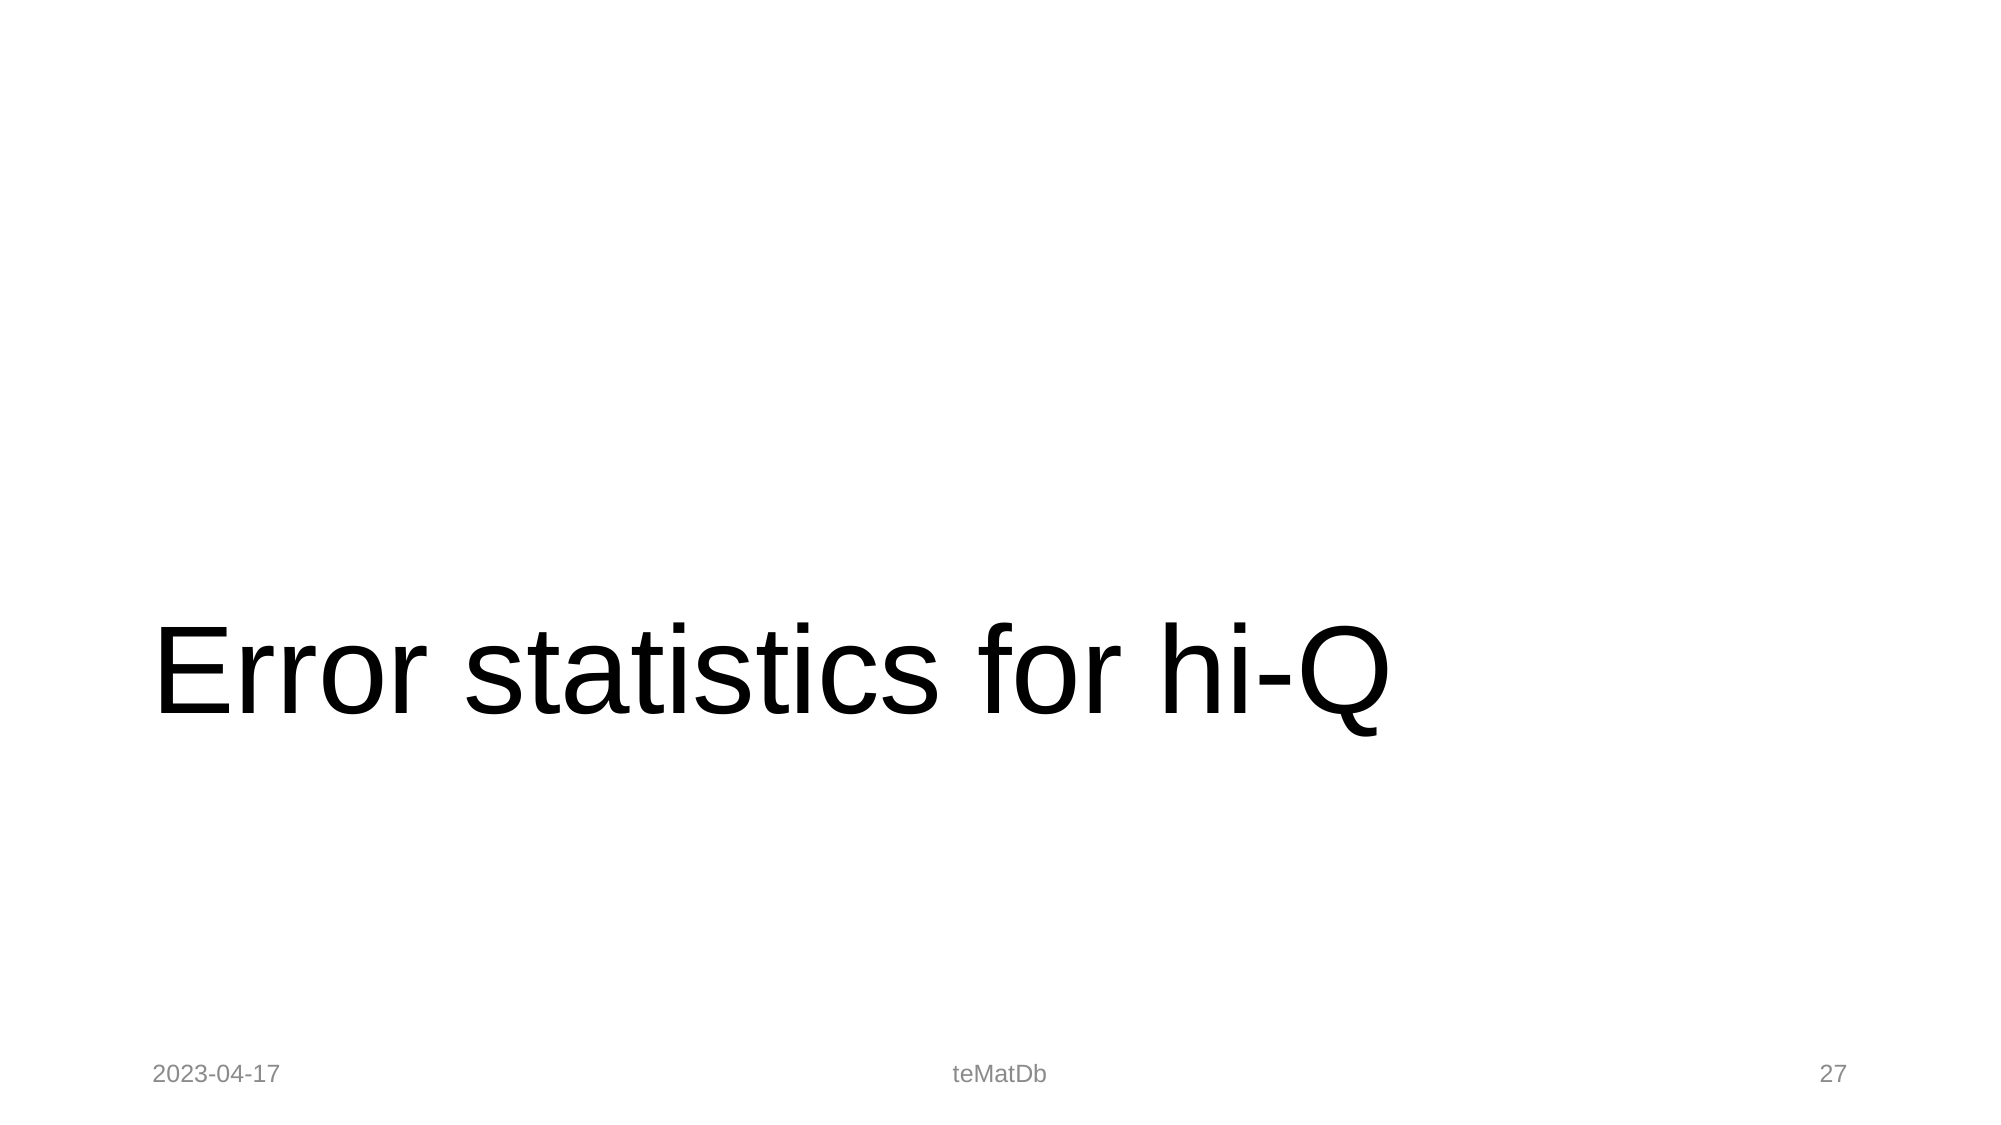

# Error statistics for hi-Q

2023-04-17
teMatDb
27